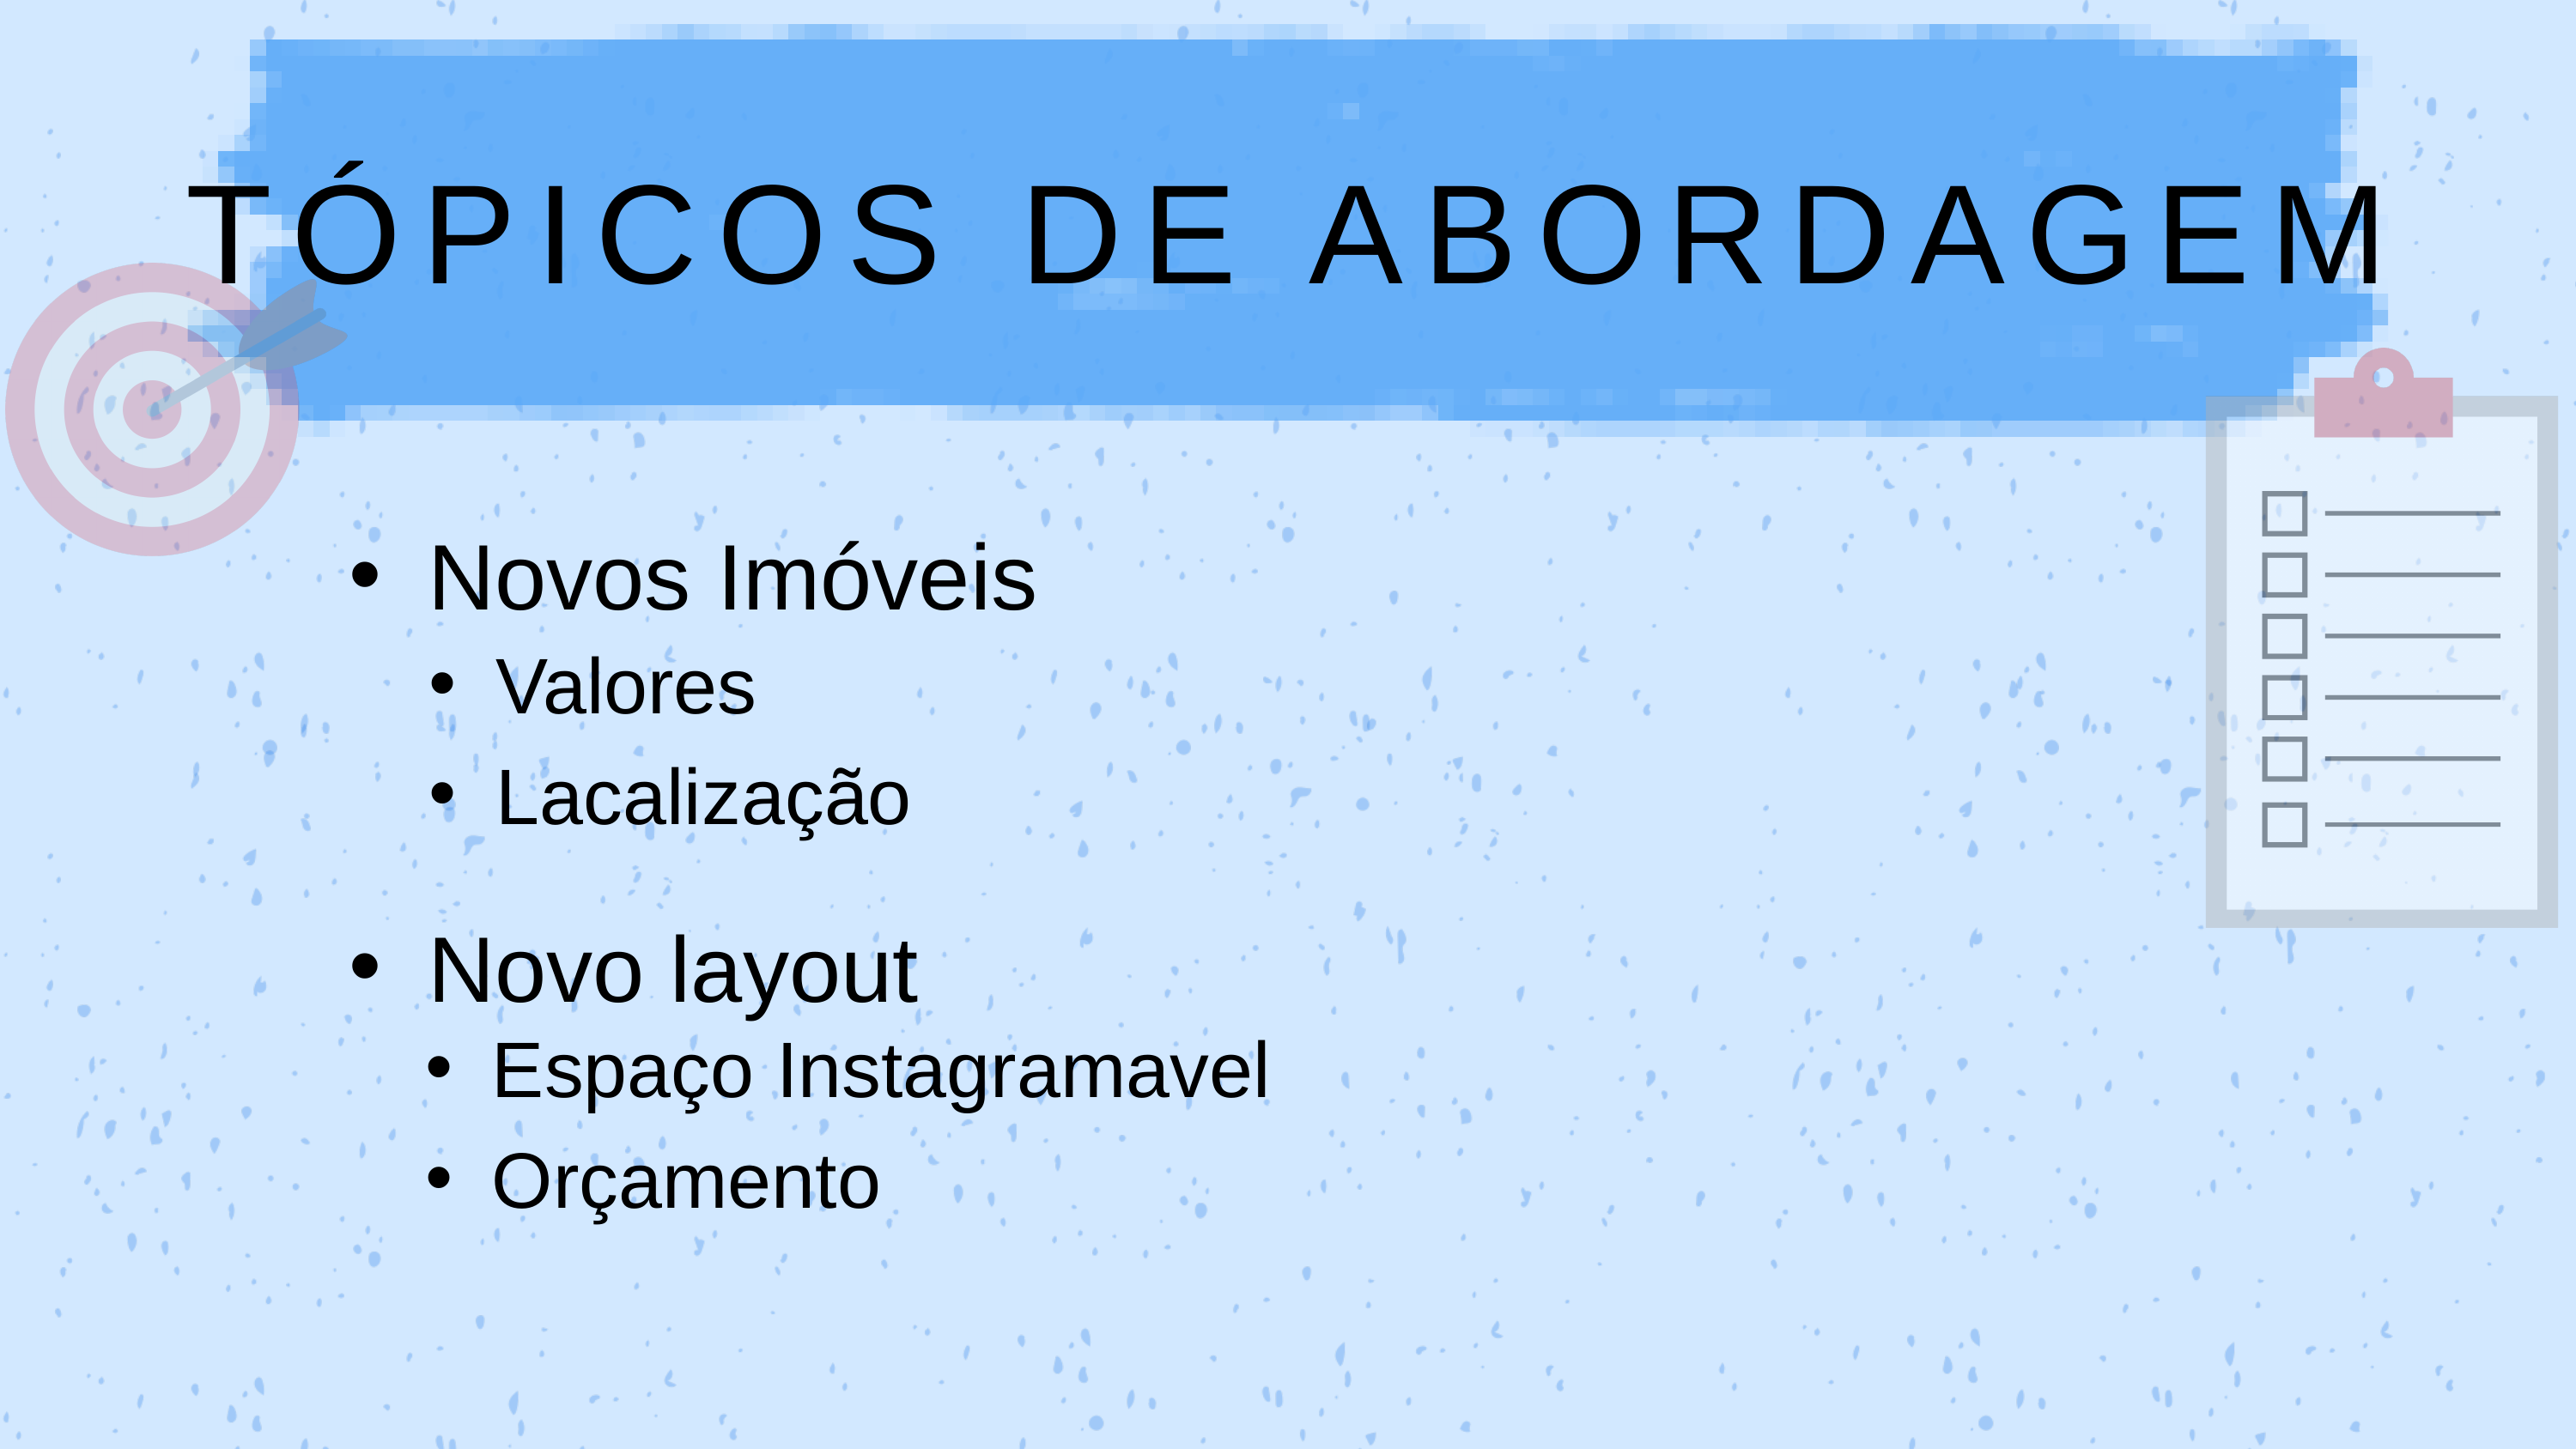

TÓPICOS DE ABORDAGEM

Novos Imóveis
Valores
Lacalização

Novo layout
Espaço Instagramavel
Orçamento